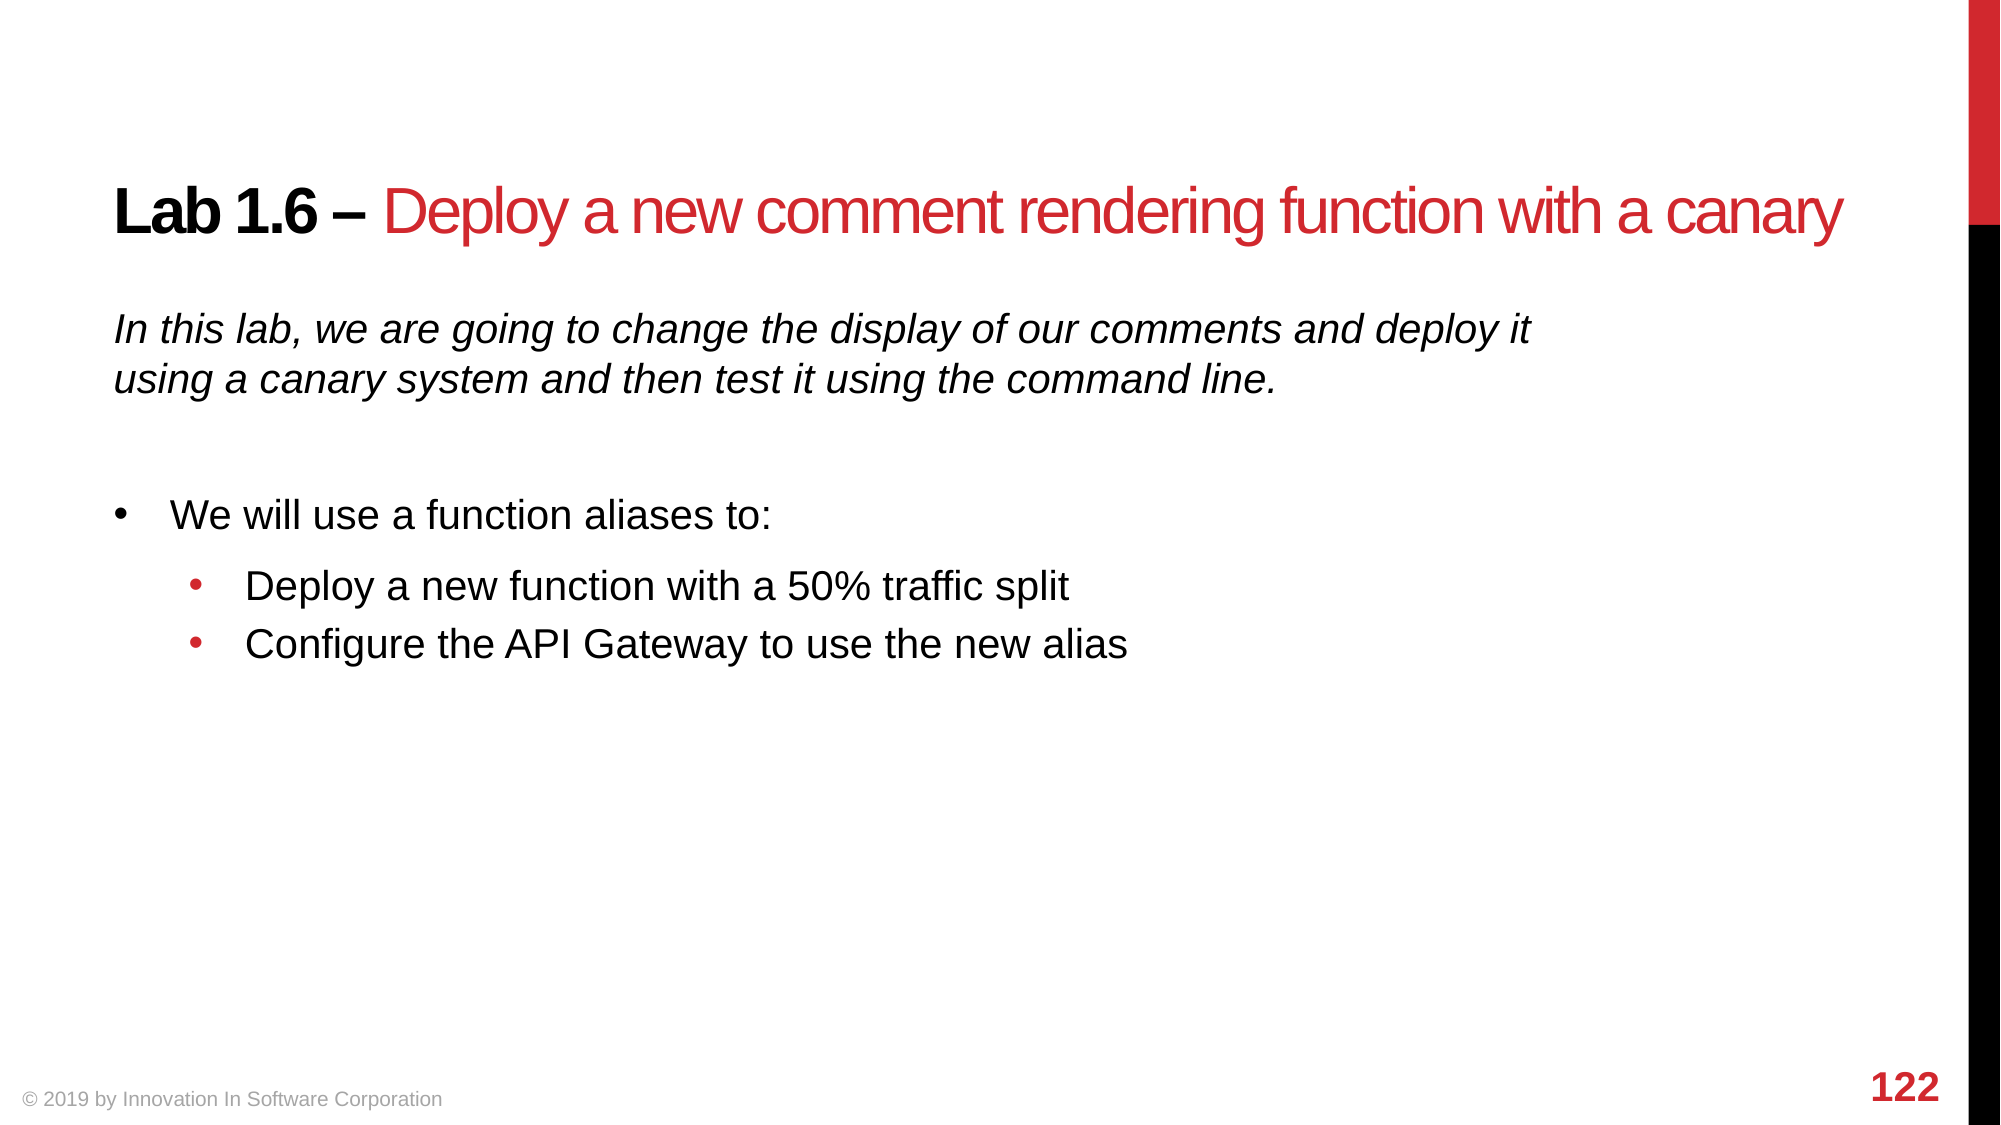

# Lab 1.6 – Deploy a new comment rendering function with a canary

In this lab, we are going to change the display of our comments and deploy it using a canary system and then test it using the command line.

We will use a function aliases to:
Deploy a new function with a 50% traffic split
Configure the API Gateway to use the new alias

122
© 2019 by Innovation In Software Corporation